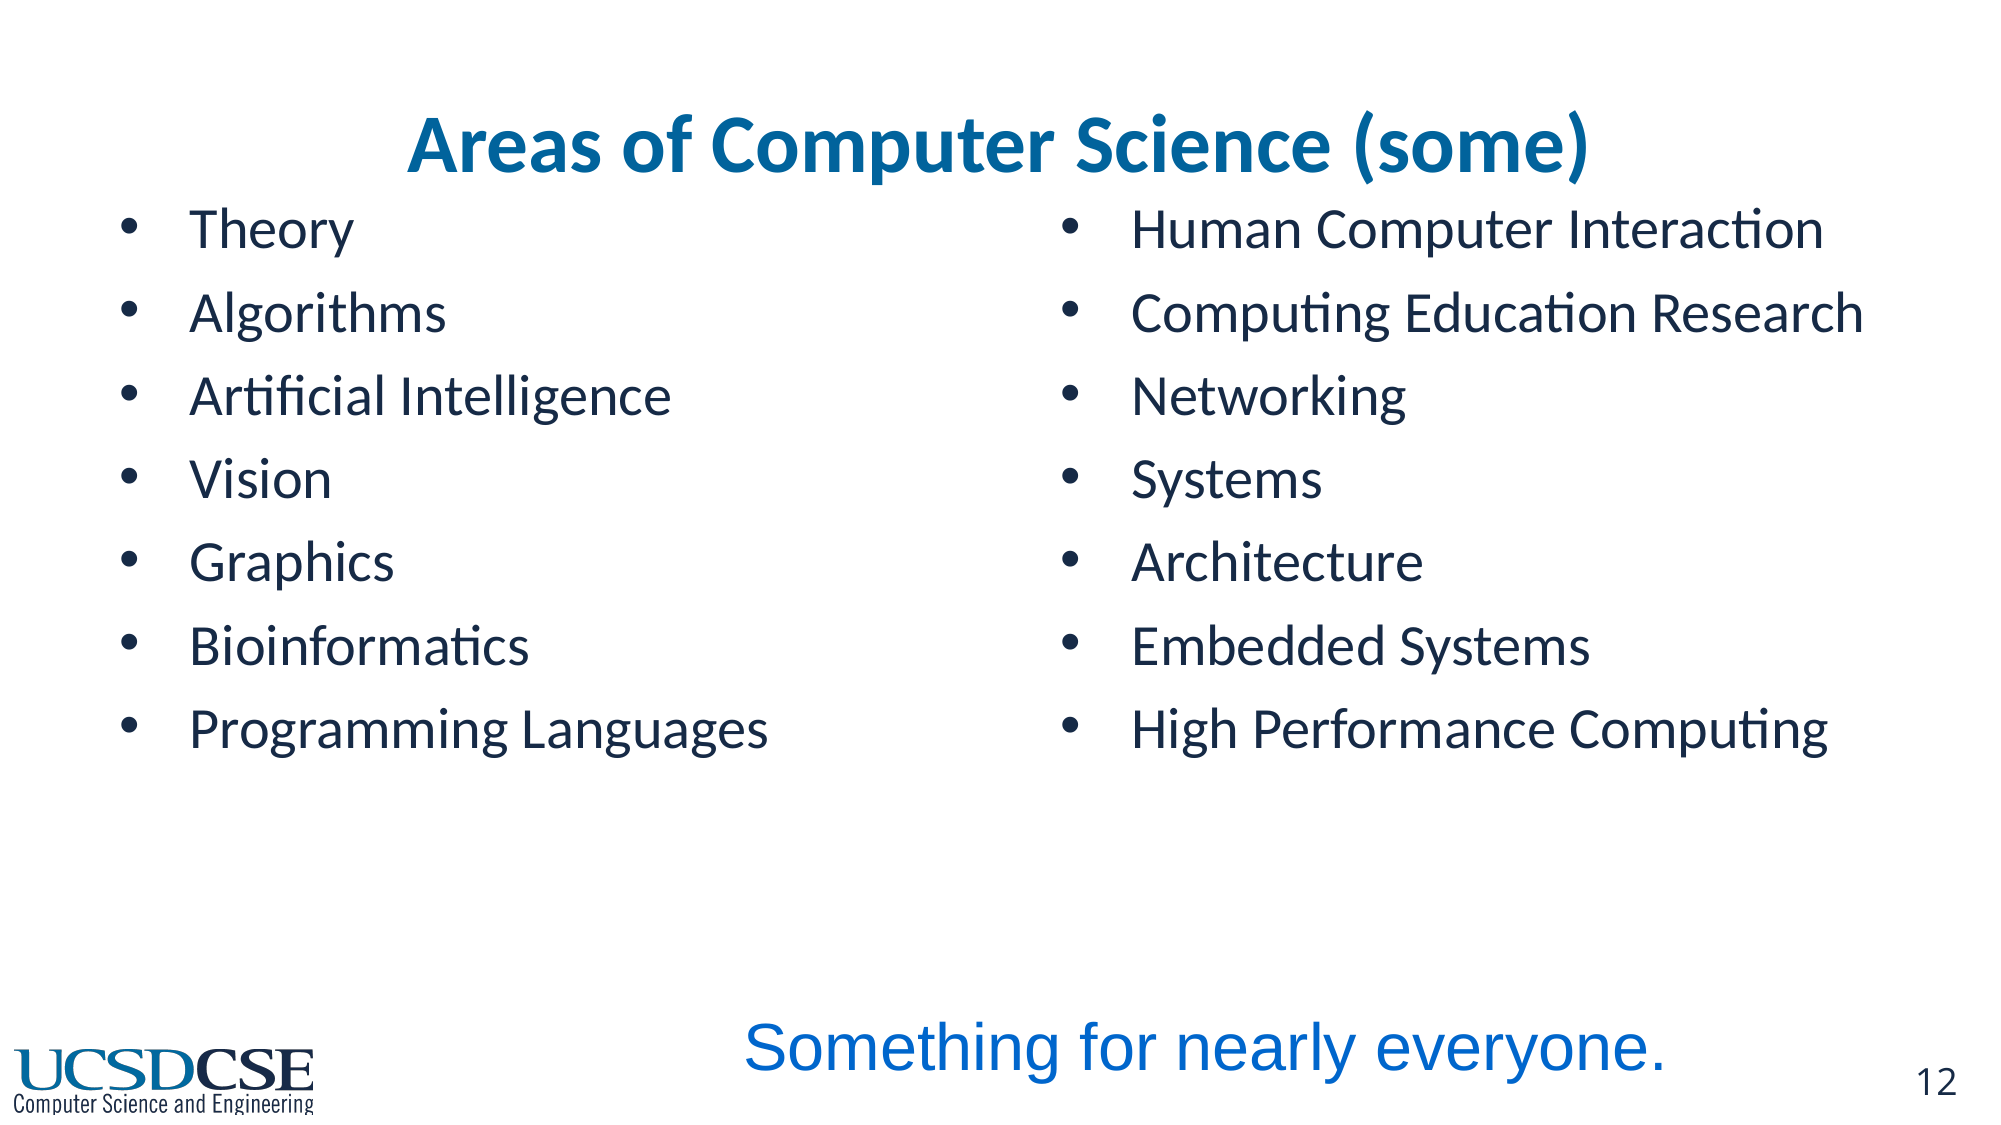

# Areas of Computer Science (some)
Theory
Algorithms
Artificial Intelligence
Vision
Graphics
Bioinformatics
Programming Languages

Human Computer Interaction
Computing Education Research
Networking
Systems
Architecture
Embedded Systems
High Performance Computing

Something for nearly everyone.